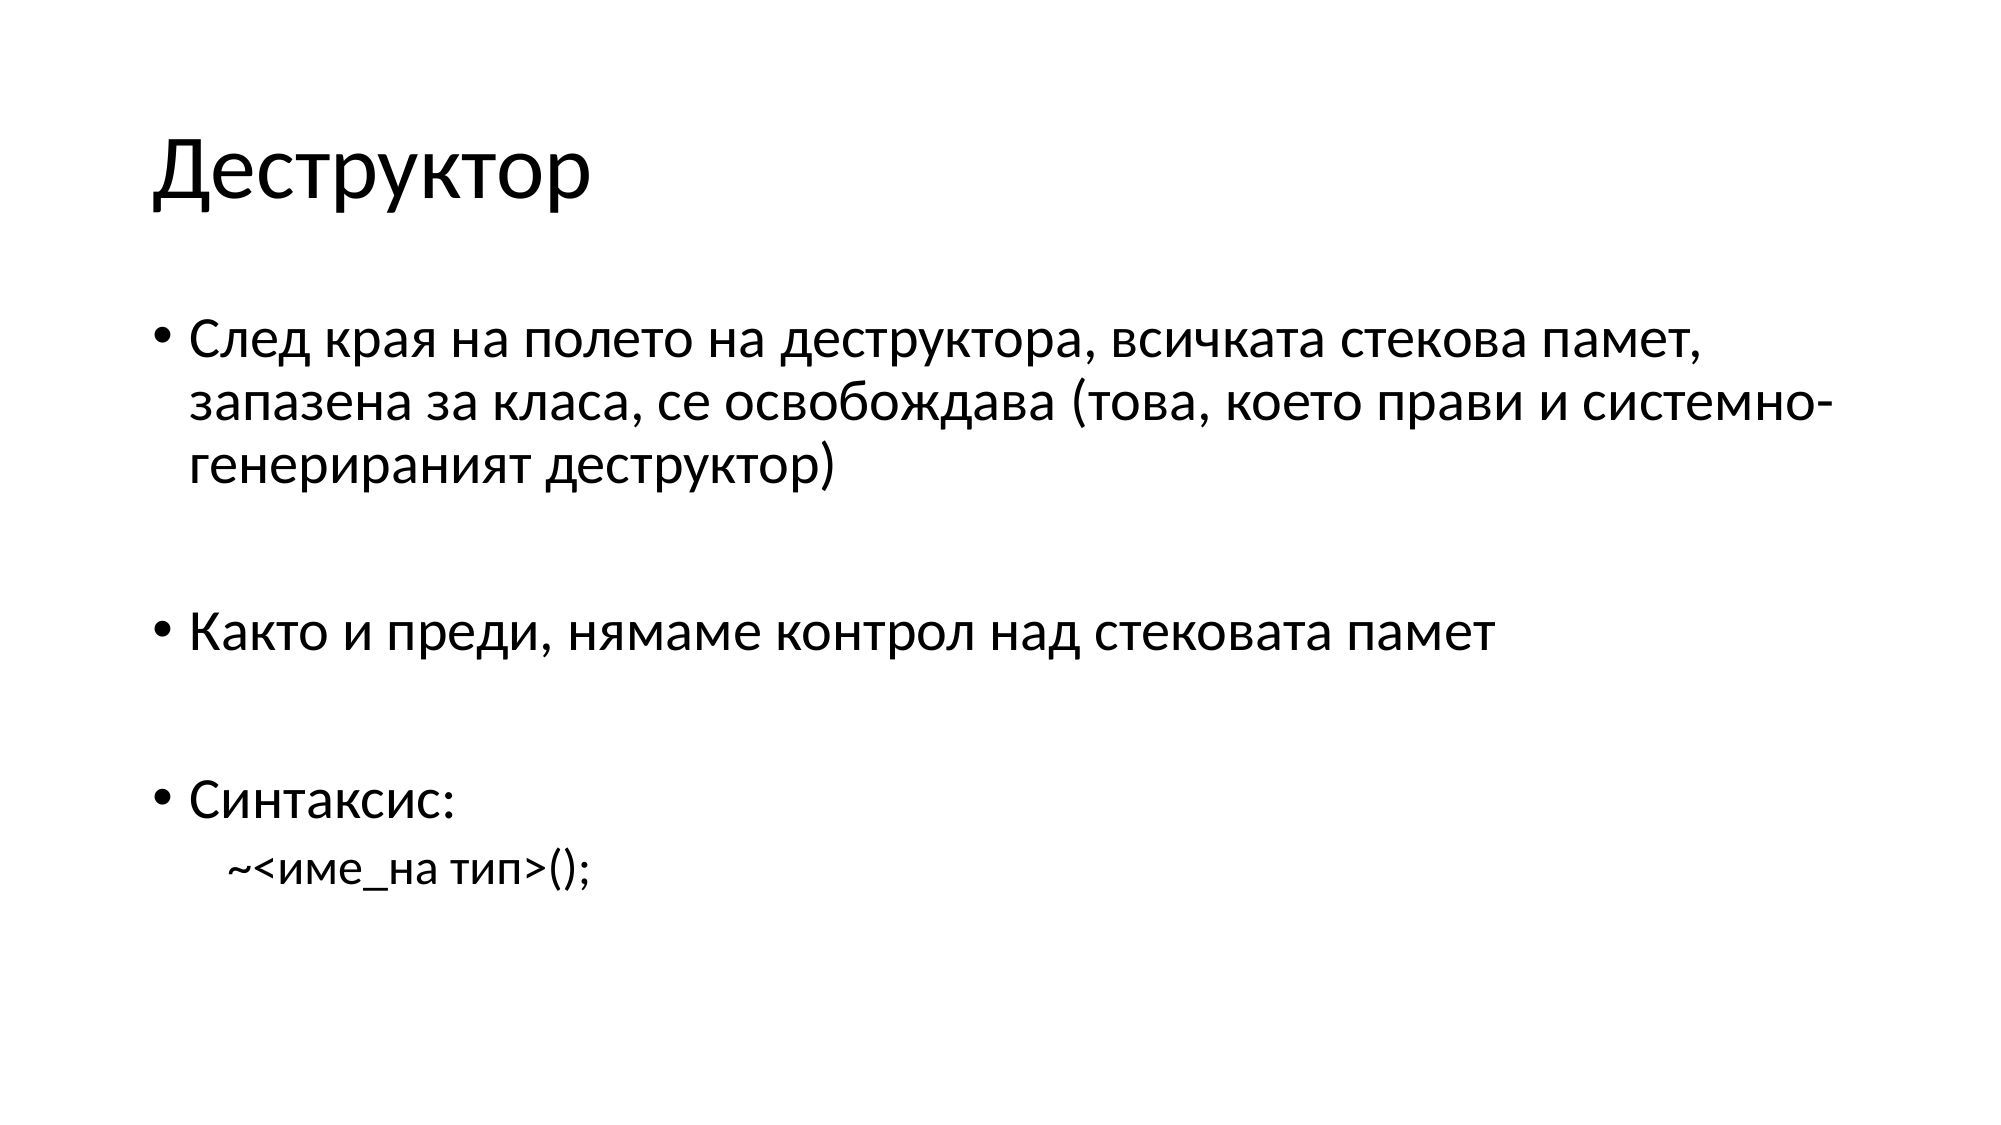

# Деструктор
След края на полето на деструктора, всичката стекова памет, запазена за класа, се освобождава (това, което прави и системно-генерираният деструктор)

Както и преди, нямаме контрол над стековата памет

Синтаксис:
~<име_на тип>();